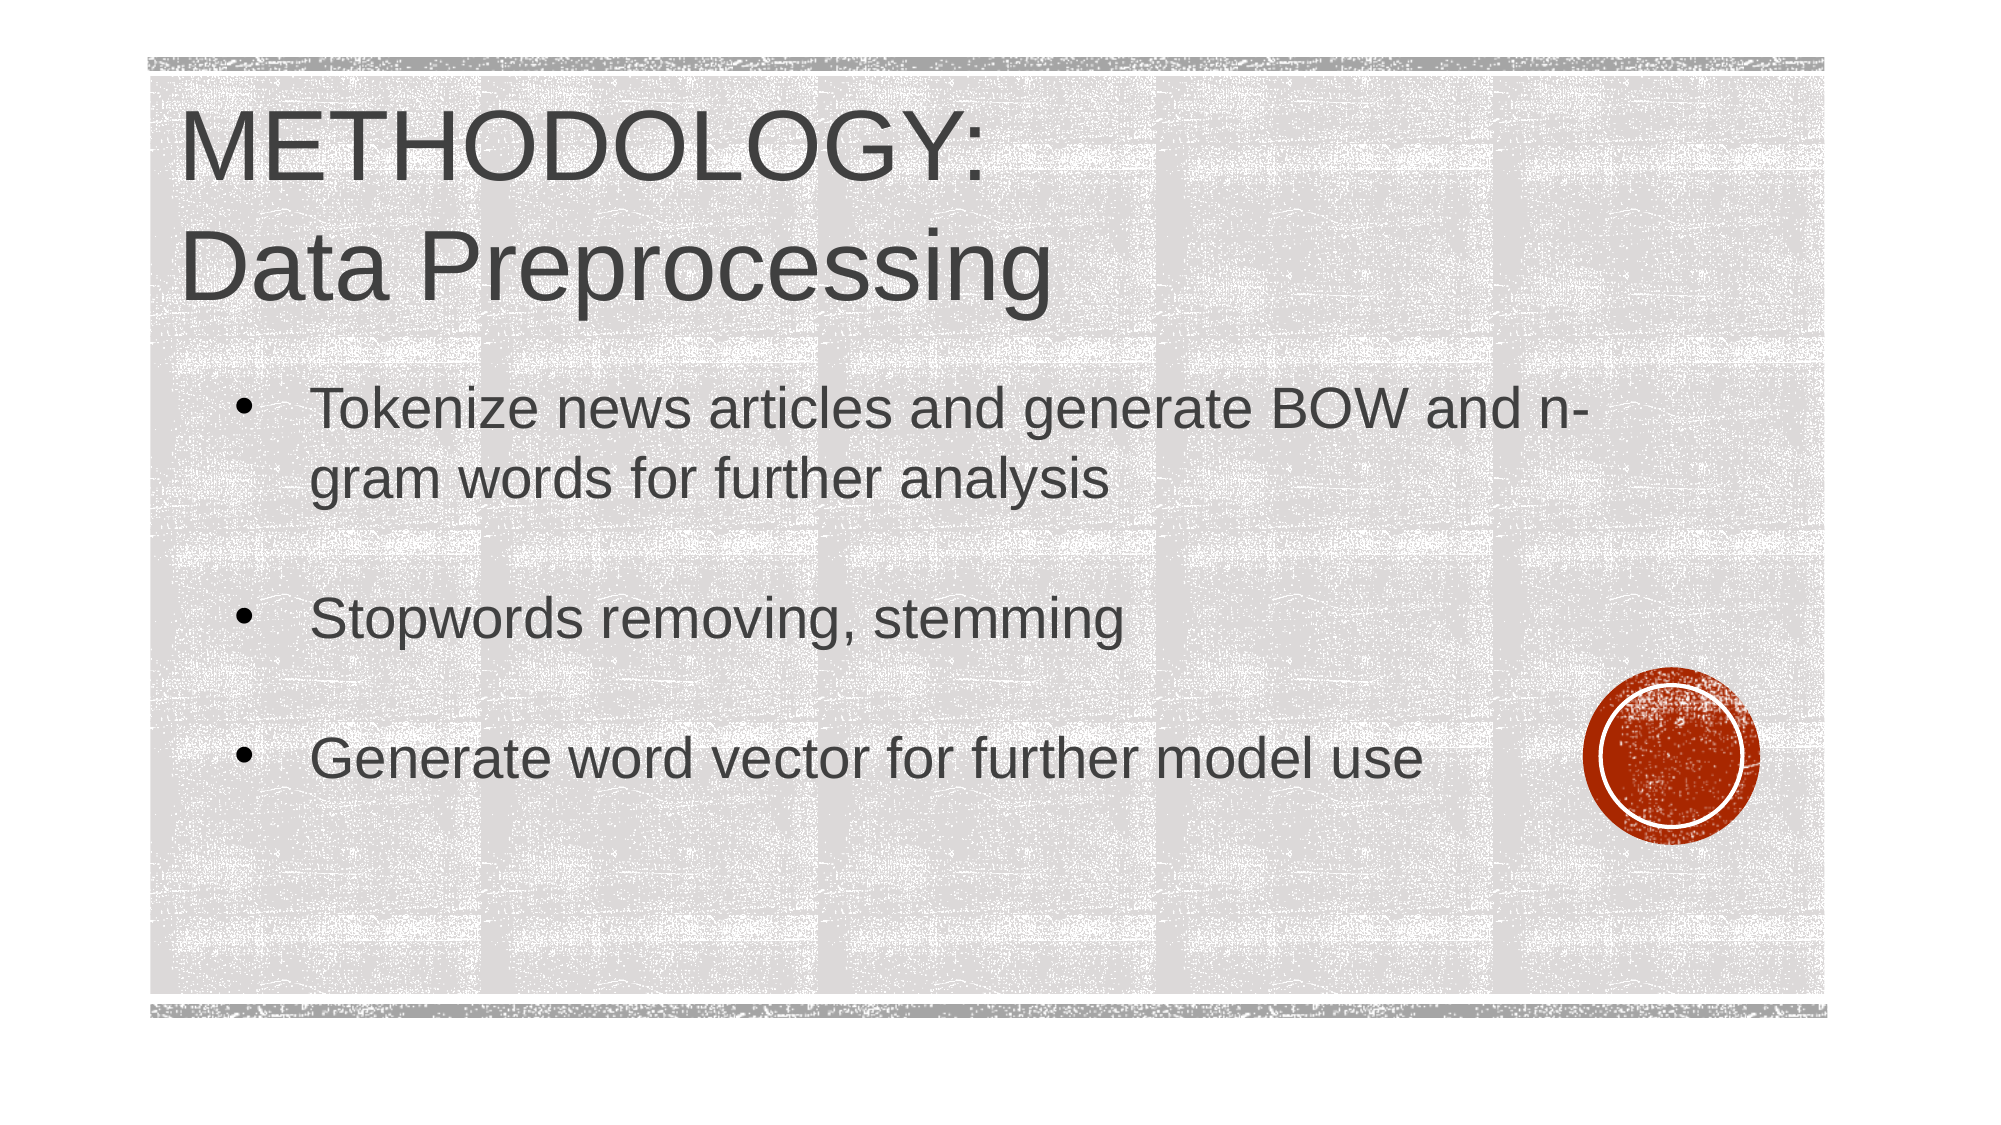

METHODOLOGY:
Data Preprocessing

Tokenize news articles and generate BOW and n-gram words for further analysis

Stopwords removing, stemming

Generate word vector for further model use